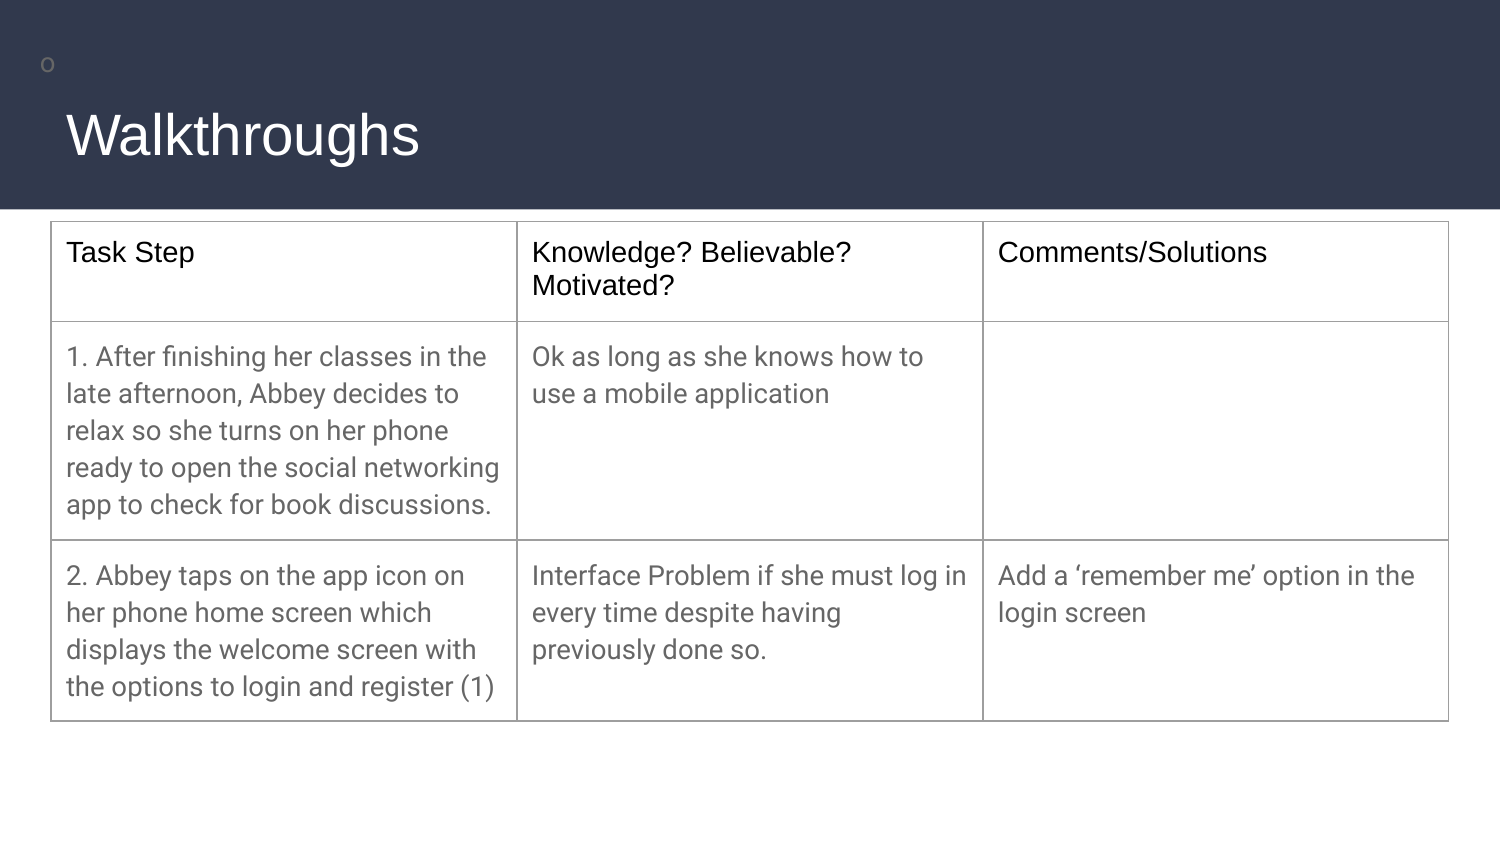

o
# Walkthroughs
| Task Step | Knowledge? Believable? Motivated? | Comments/Solutions |
| --- | --- | --- |
| 1. After finishing her classes in the late afternoon, Abbey decides to relax so she turns on her phone ready to open the social networking app to check for book discussions. | Ok as long as she knows how to use a mobile application |  |
| 2. Abbey taps on the app icon on her phone home screen which displays the welcome screen with the options to login and register (1) | Interface Problem if she must log in every time despite having previously done so. | Add a ‘remember me’ option in the login screen |